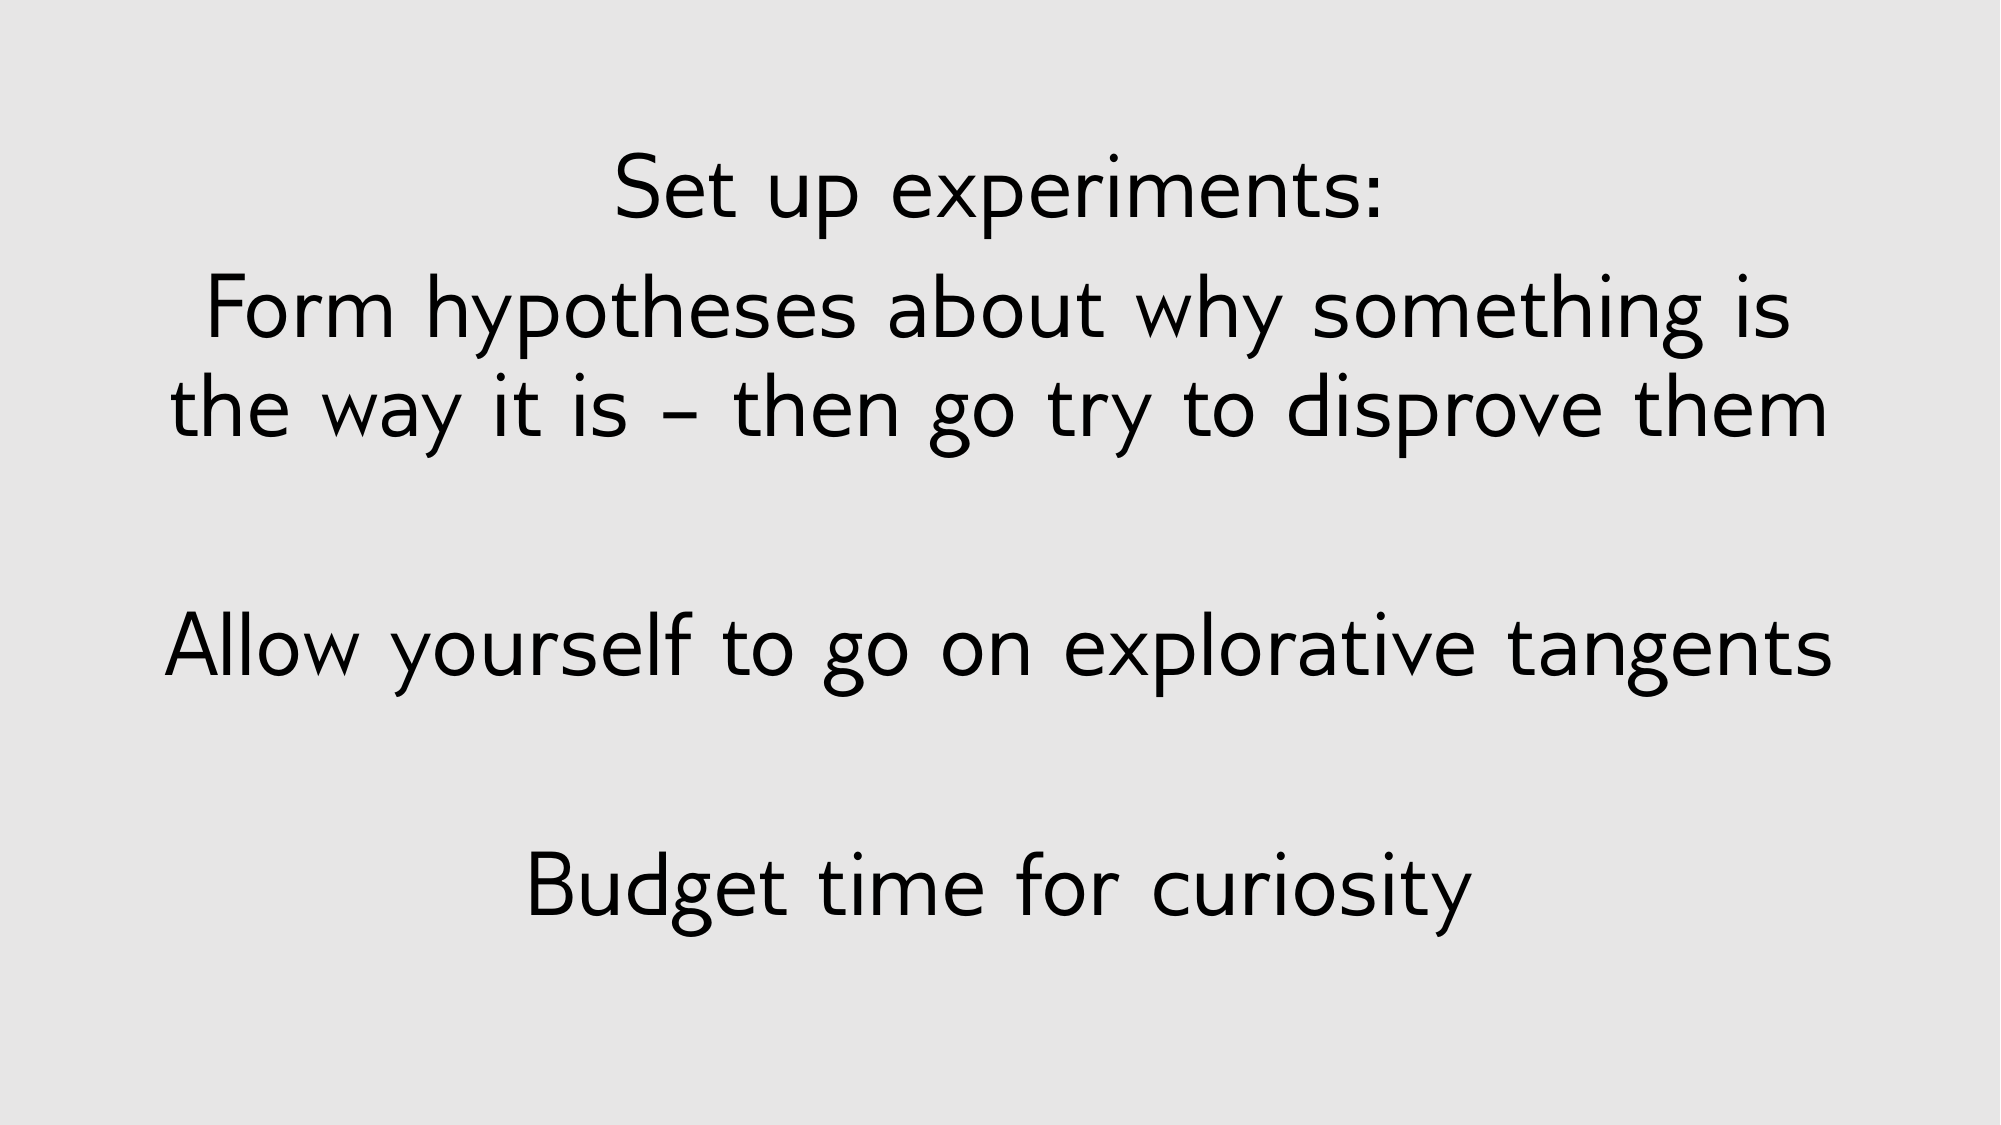

Set up experiments:
Form hypotheses about why something is the way it is – then go try to disprove them

Allow yourself to go on explorative tangents

Budget time for curiosity